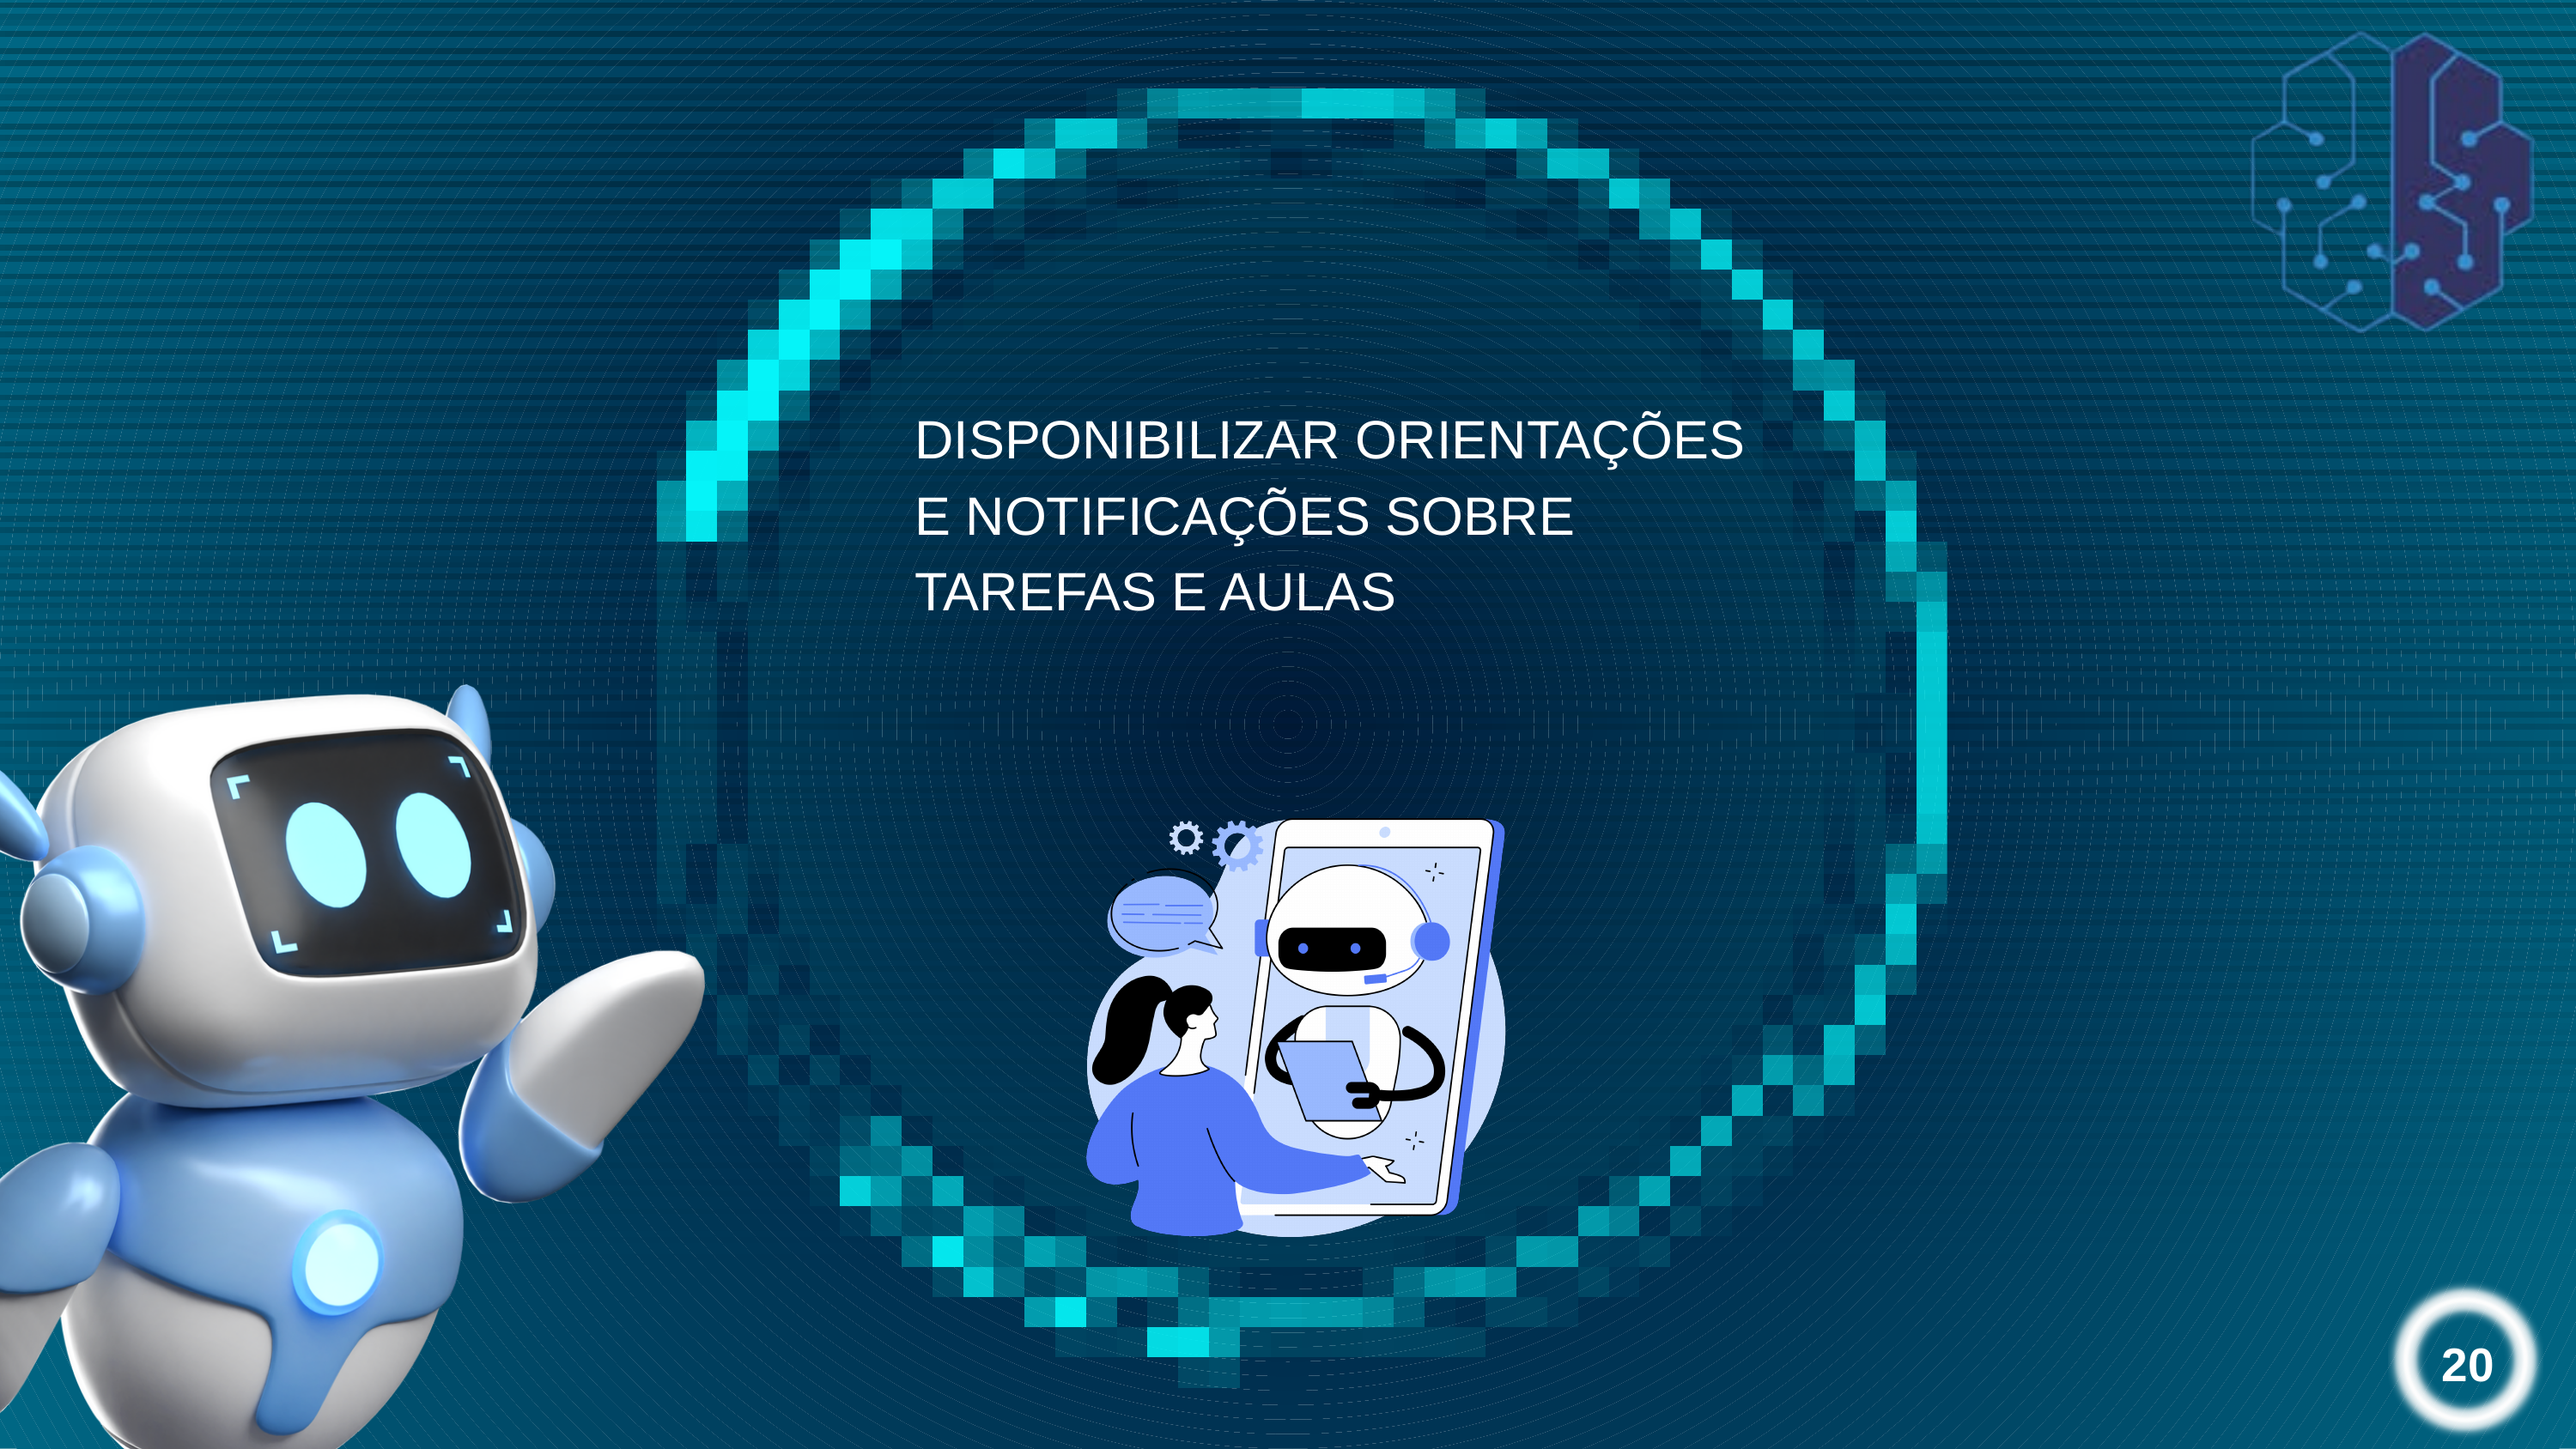

DISPONIBILIZAR ORIENTAÇÕES  E NOTIFICAÇÕES SOBRE TAREFAS E AULAS

20